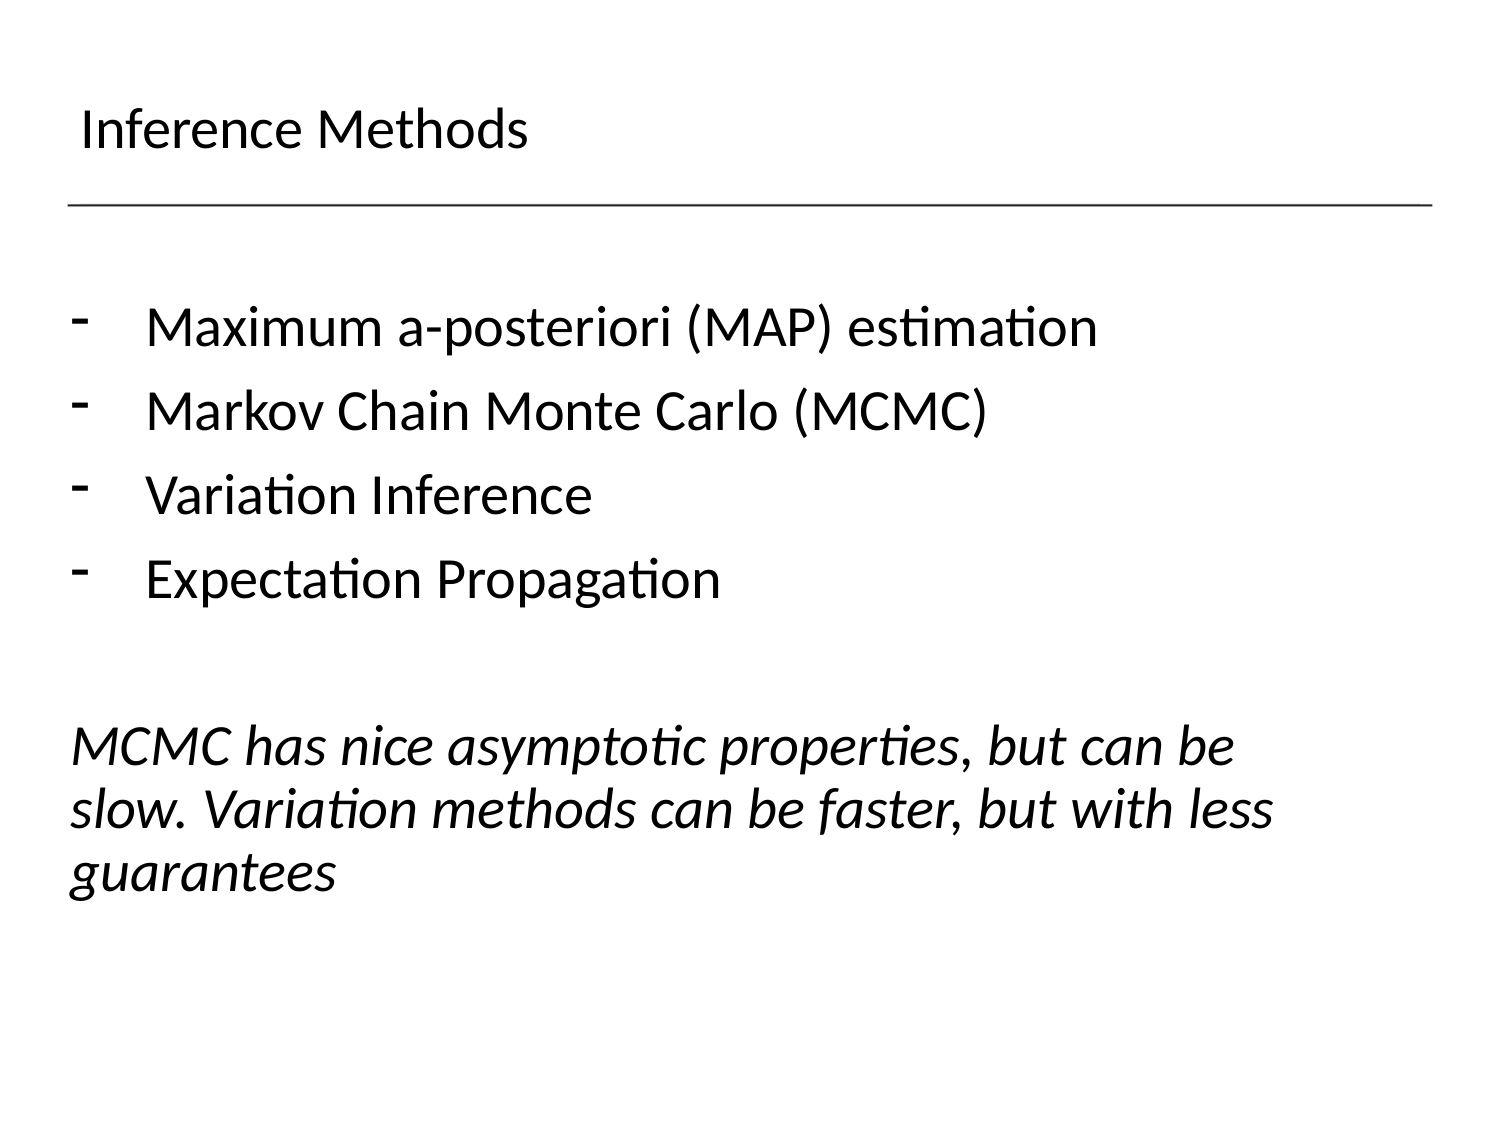

Inference Methods
Maximum a-posteriori (MAP) estimation
Markov Chain Monte Carlo (MCMC)
Variation Inference
Expectation Propagation

MCMC has nice asymptotic properties, but can be slow. Variation methods can be faster, but with less guarantees